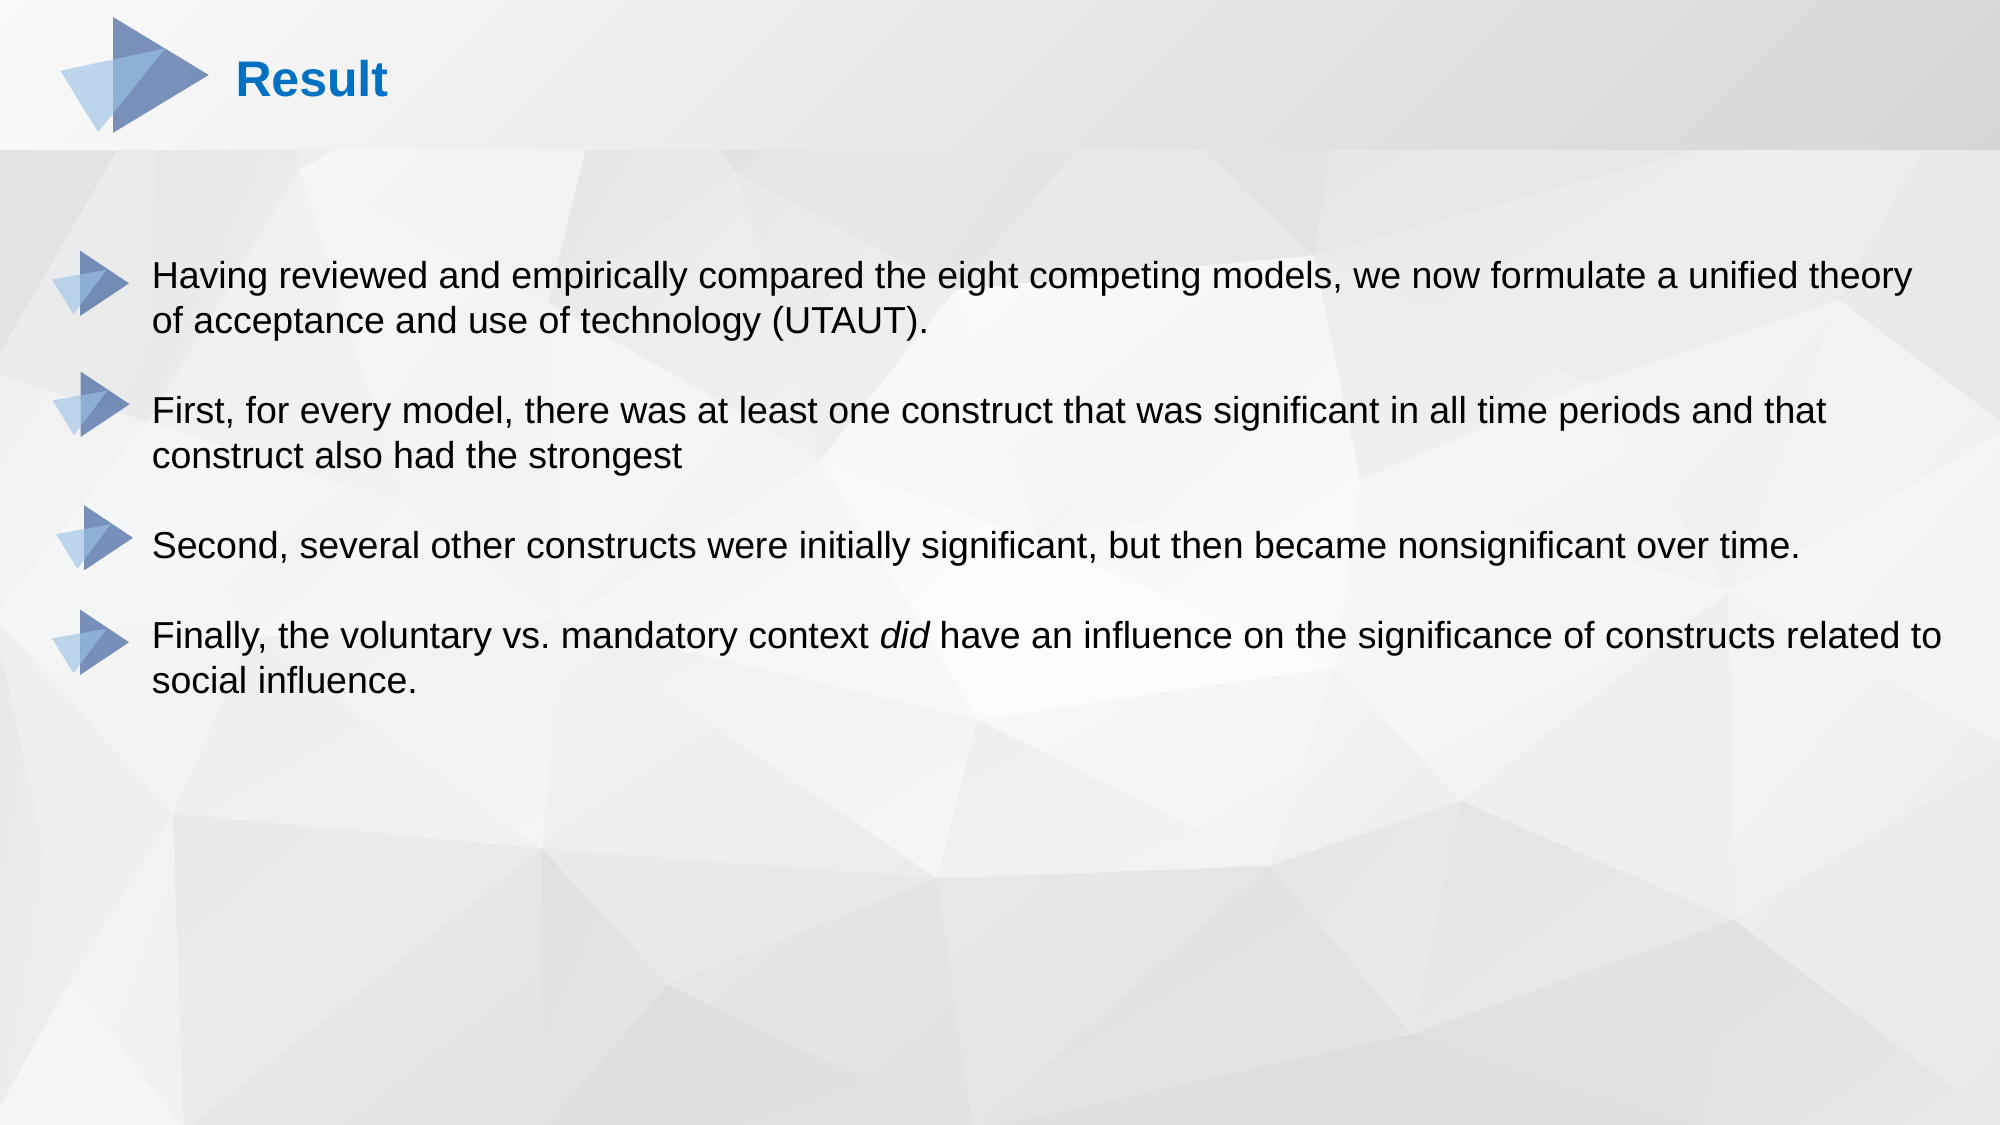

Result
Result
Having reviewed and empirically compared the eight competing models, we now formulate a unified theory of acceptance and use of technology (UTAUT).

First, for every model, there was at least one construct that was significant in all time periods and that construct also had the strongest

Second, several other constructs were initially significant, but then became nonsignificant over time.

Finally, the voluntary vs. mandatory context did have an influence on the significance of constructs related to social influence.